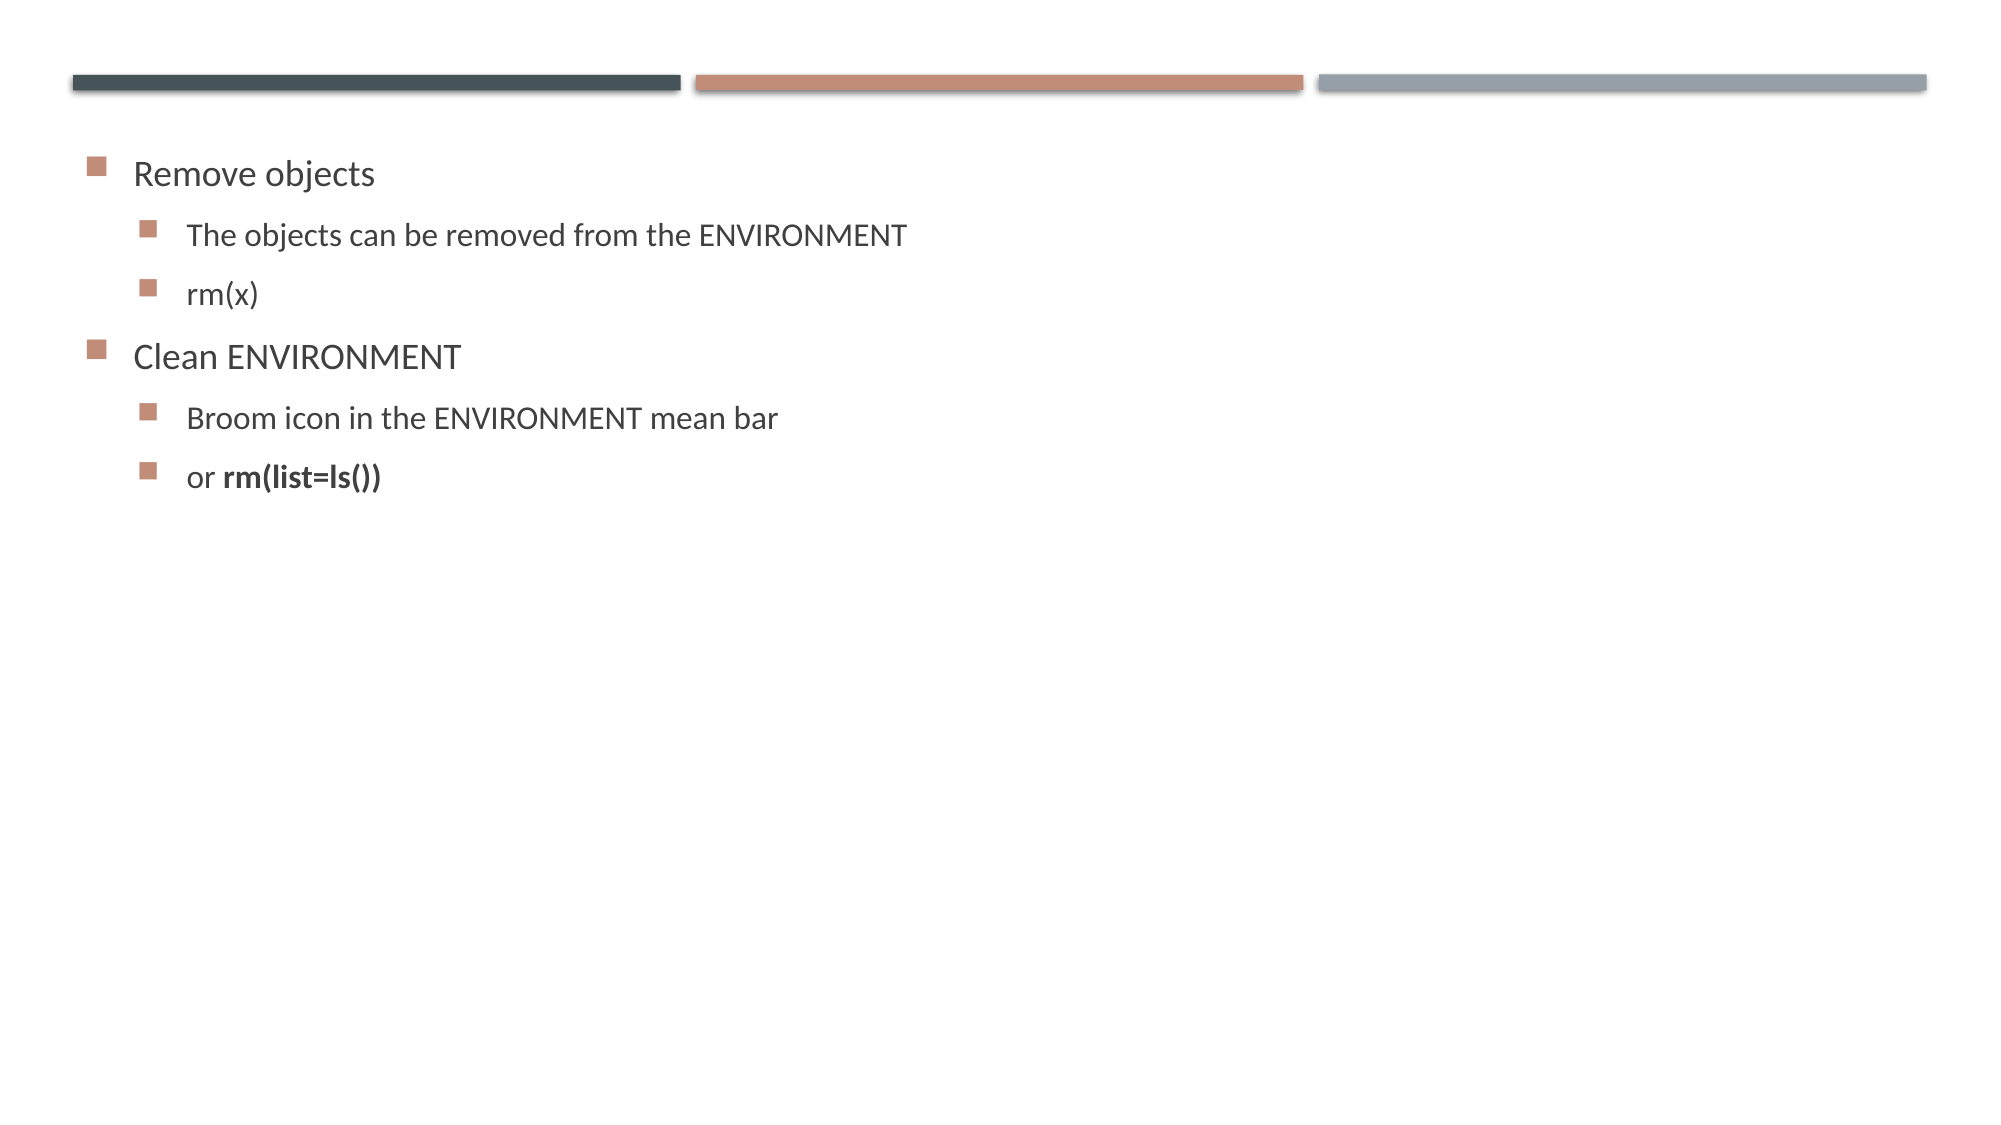

Remove objects
The objects can be removed from the ENVIRONMENT
rm(x)
Clean ENVIRONMENT
Broom icon in the ENVIRONMENT mean bar
or rm(list=ls())